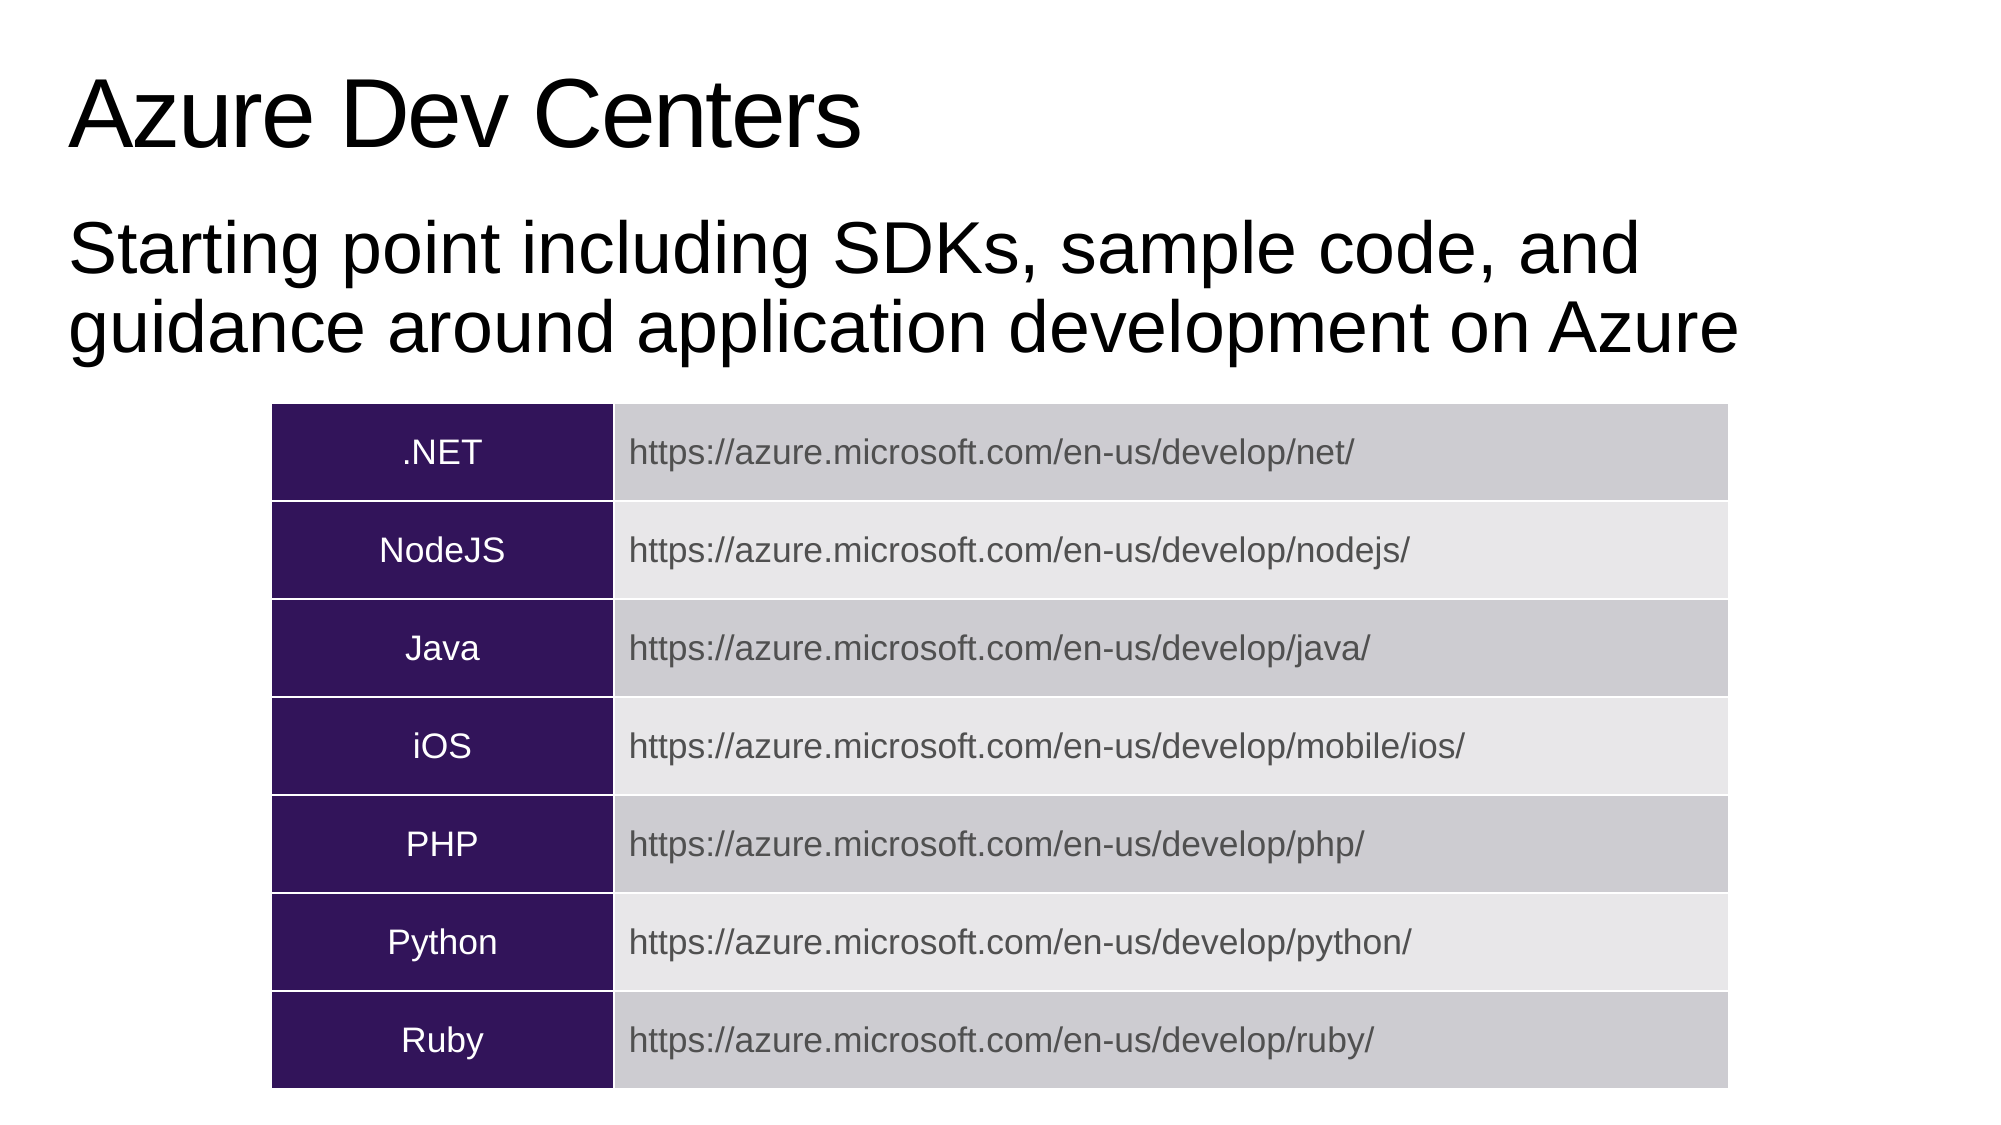

# Azure Dev Centers
Starting point including SDKs, sample code, and guidance around application development on Azure
| .NET | https://azure.microsoft.com/en-us/develop/net/ |
| --- | --- |
| NodeJS | https://azure.microsoft.com/en-us/develop/nodejs/ |
| Java | https://azure.microsoft.com/en-us/develop/java/ |
| iOS | https://azure.microsoft.com/en-us/develop/mobile/ios/ |
| PHP | https://azure.microsoft.com/en-us/develop/php/ |
| Python | https://azure.microsoft.com/en-us/develop/python/ |
| Ruby | https://azure.microsoft.com/en-us/develop/ruby/ |